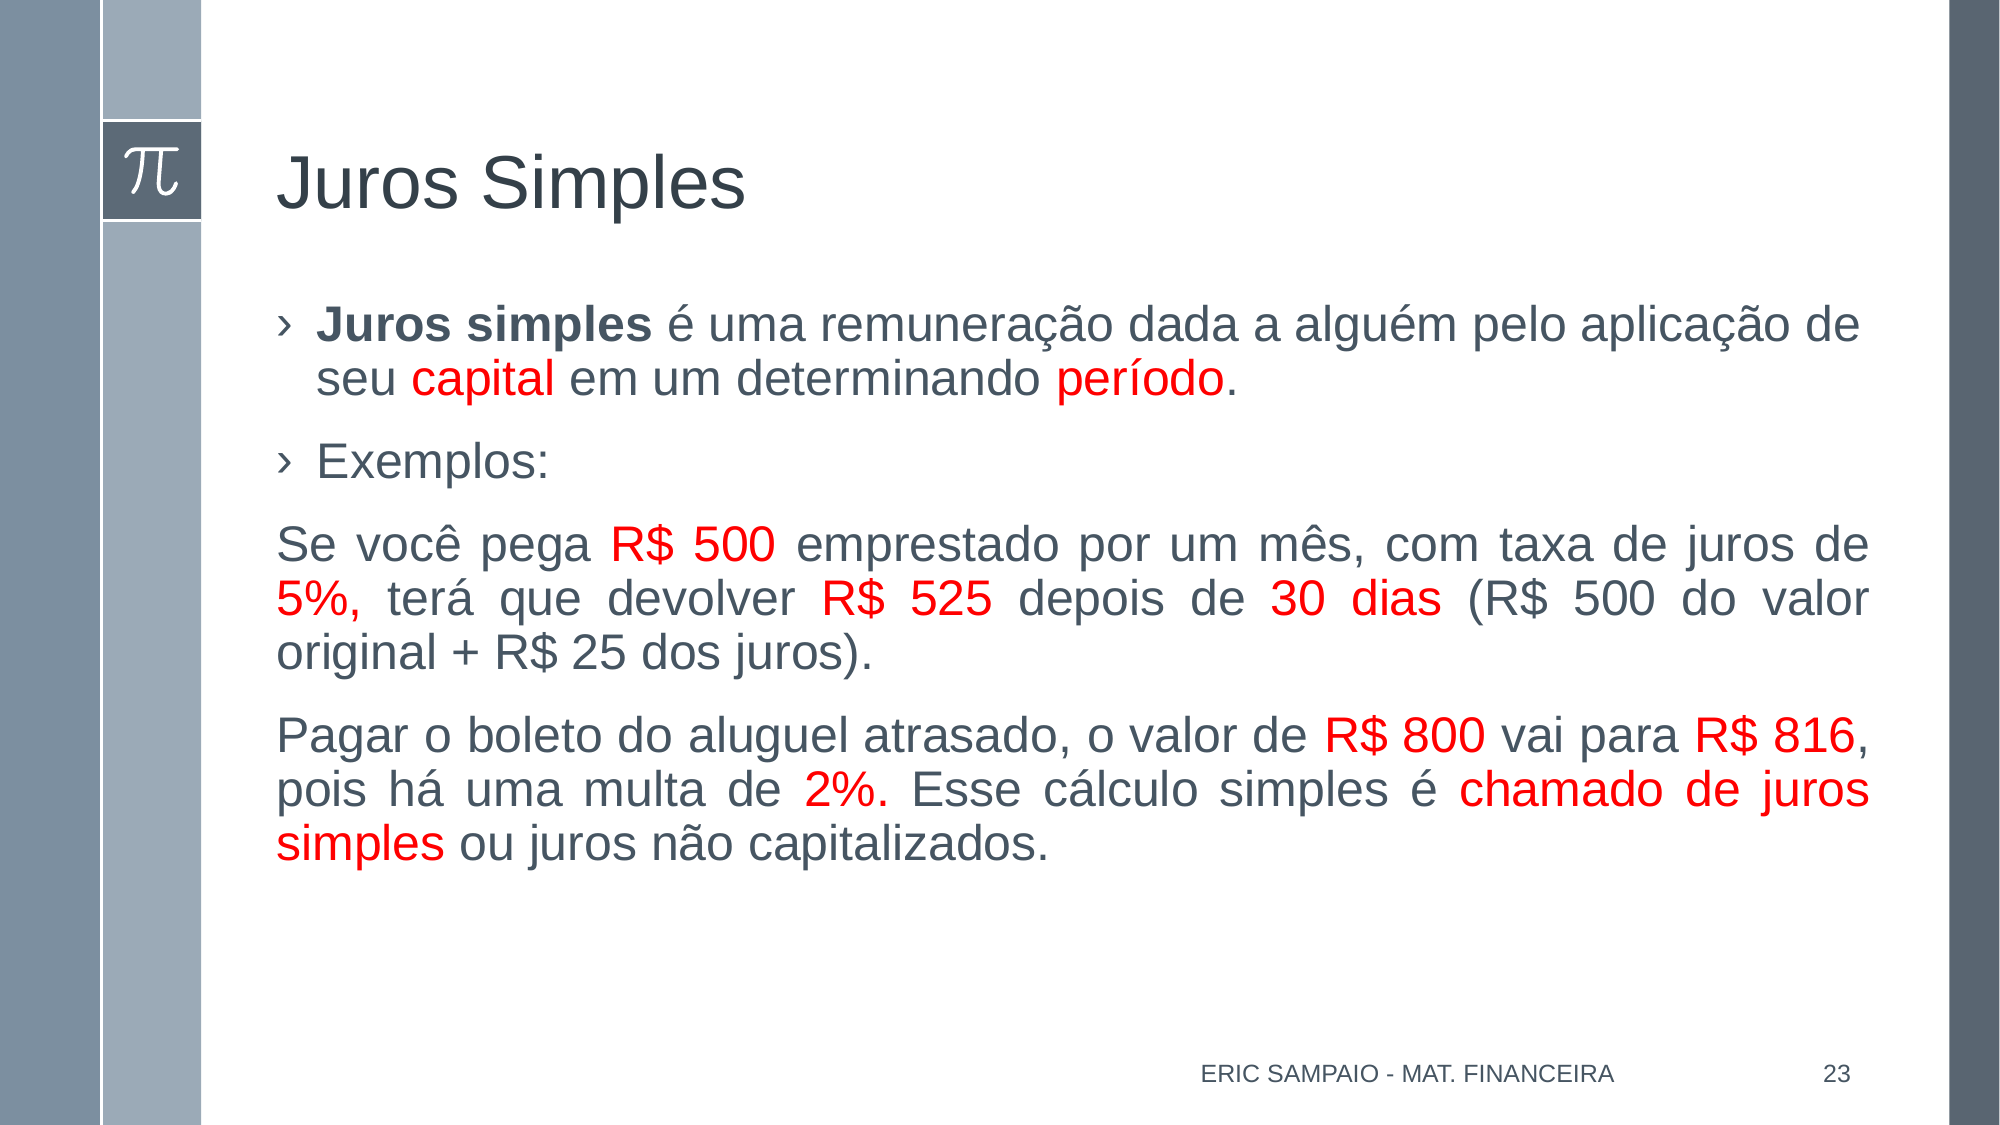

# Juros Simples
Juros simples é uma remuneração dada a alguém pelo aplicação de seu capital em um determinando período.
Exemplos:
Se você pega R$ 500 emprestado por um mês, com taxa de juros de 5%, terá que devolver R$ 525 depois de 30 dias (R$ 500 do valor original + R$ 25 dos juros).
Pagar o boleto do aluguel atrasado, o valor de R$ 800 vai para R$ 816, pois há uma multa de 2%. Esse cálculo simples é chamado de juros simples ou juros não capitalizados.
Eric Sampaio - Mat. Financeira
23